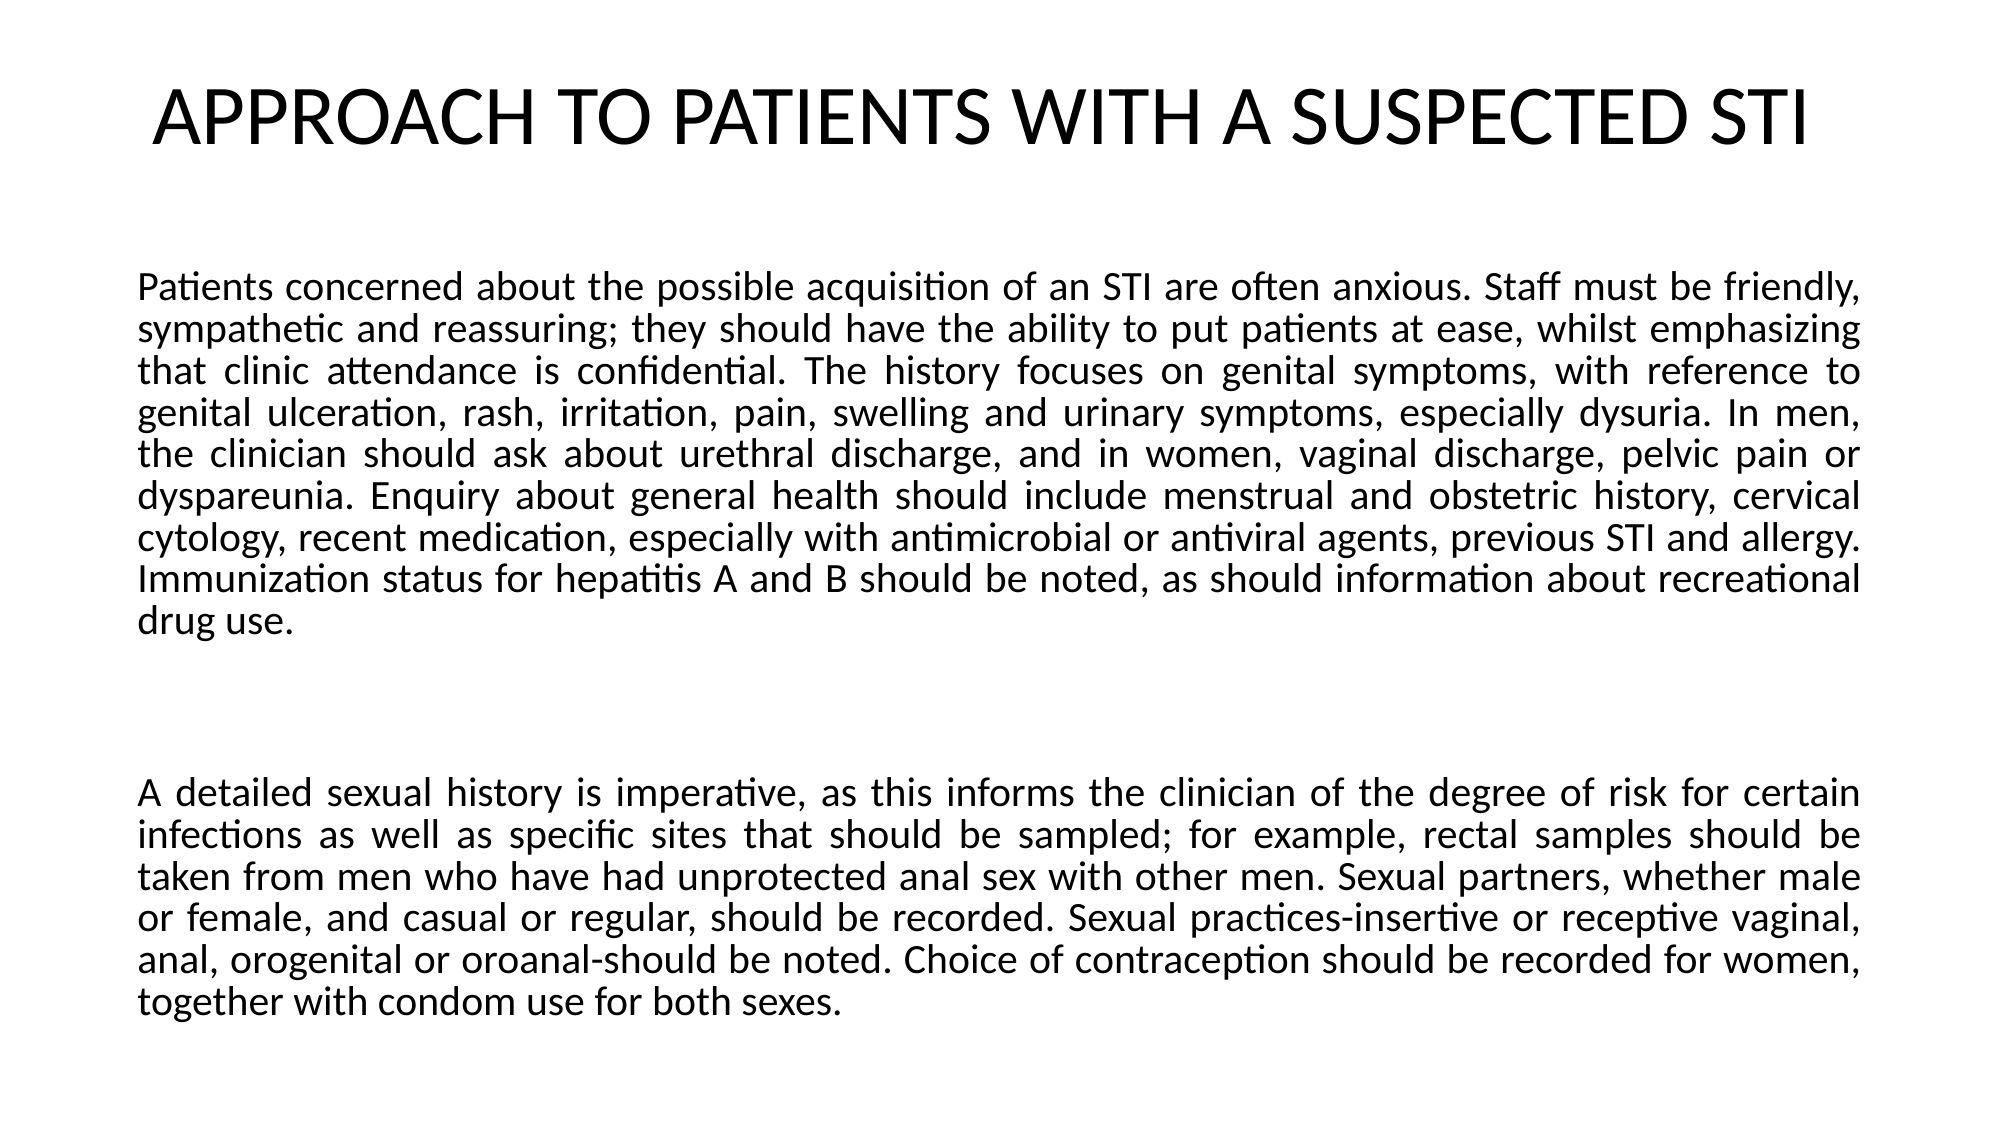

# APPROACH TO PATIENTS WITH A SUSPECTED STI
| Patients concerned about the possible acquisition of an STI are often anxious. Staff must be friendly, sympathetic and reassuring; they should have the ability to put patients at ease, whilst emphasizing that clinic attendance is confidential. The history focuses on genital symptoms, with reference to genital ulceration, rash, irritation, pain, swelling and urinary symptoms, especially dysuria. In men, the clinician should ask about urethral discharge, and in women, vaginal discharge, pelvic pain or dyspareunia. Enquiry about general health should include menstrual and obstetric history, cervical cytology, recent medication, especially with antimicrobial or antiviral agents, previous STI and allergy. Immunization status for hepatitis A and B should be noted, as should information about recreational drug use. |
| --- |
| A detailed sexual history is imperative, as this informs the clinician of the degree of risk for certain infections as well as specific sites that should be sampled; for example, rectal samples should be taken from men who have had unprotected anal sex with other men. Sexual partners, whether male or female, and casual or regular, should be recorded. Sexual practices-insertive or receptive vaginal, anal, orogenital or oroanal-should be noted. Choice of contraception should be recorded for women, together with condom use for both sexes. |